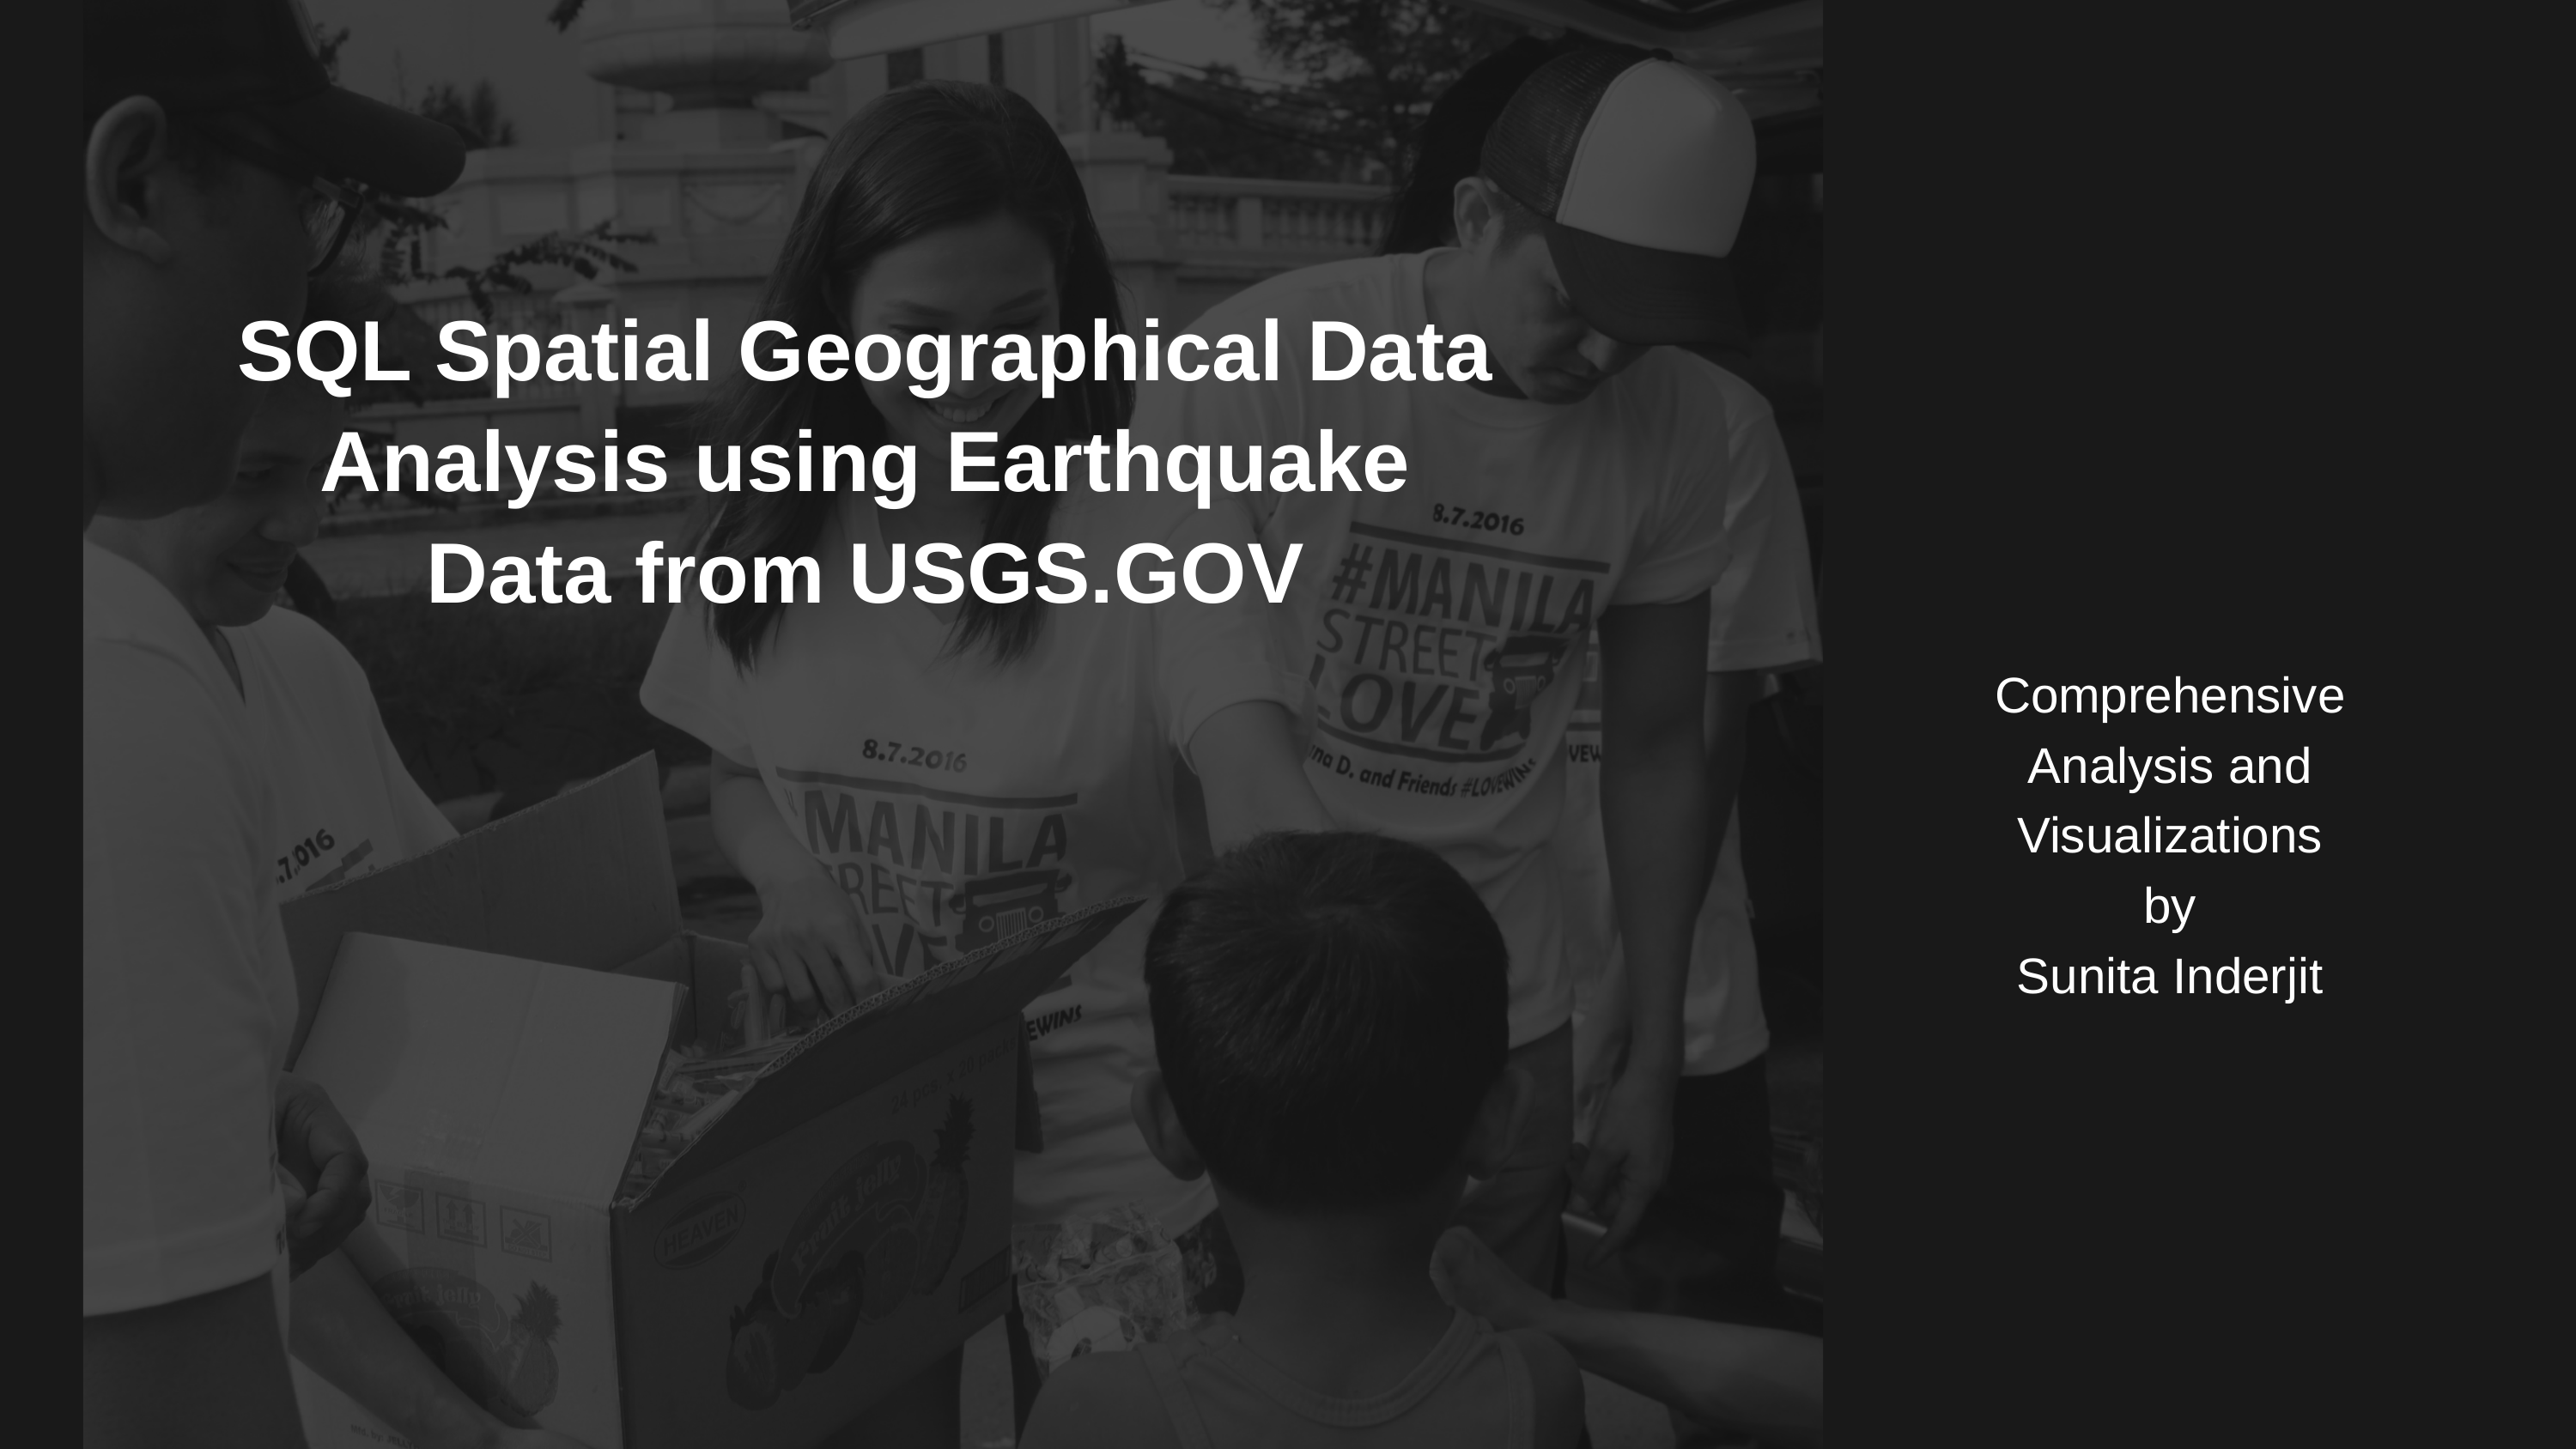

SQL Spatial Geographical Data Analysis using Earthquake Data from USGS.GOV

Comprehensive Analysis and Visualizations
by
Sunita Inderjit